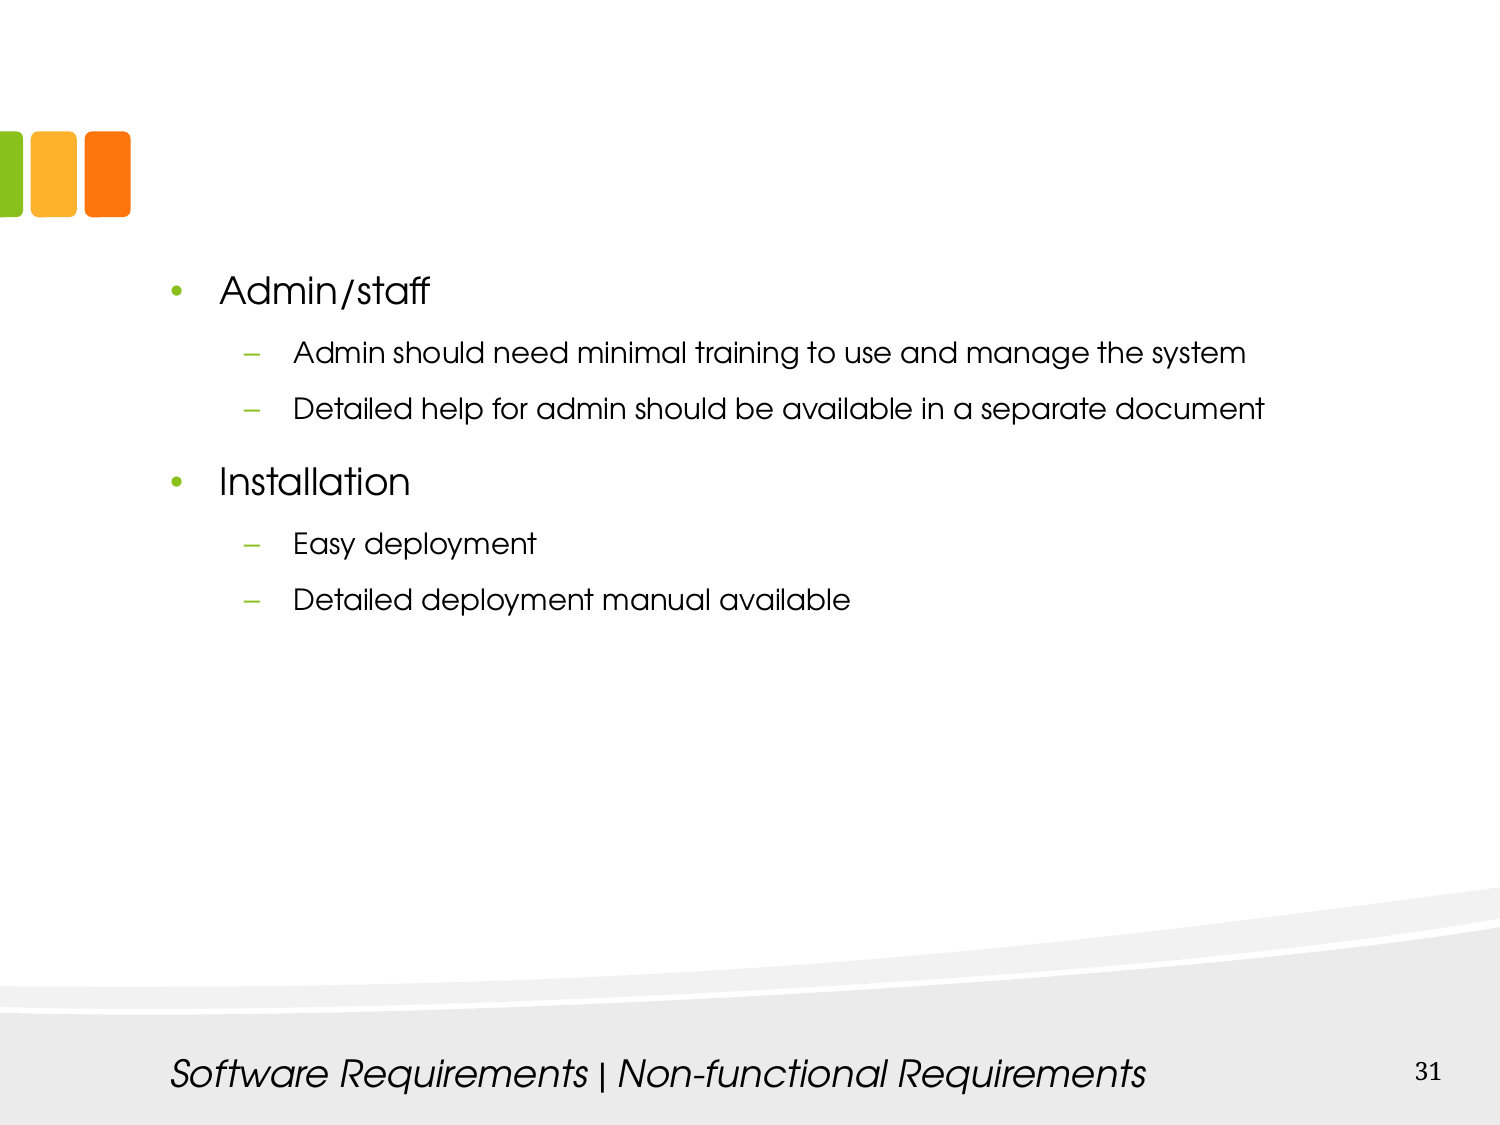

#
Admin/staff
Admin should need minimal training to use and manage the system
Detailed help for admin should be available in a separate document
Installation
Easy deployment
Detailed deployment manual available
Software Requirements | Non-functional Requirements
31